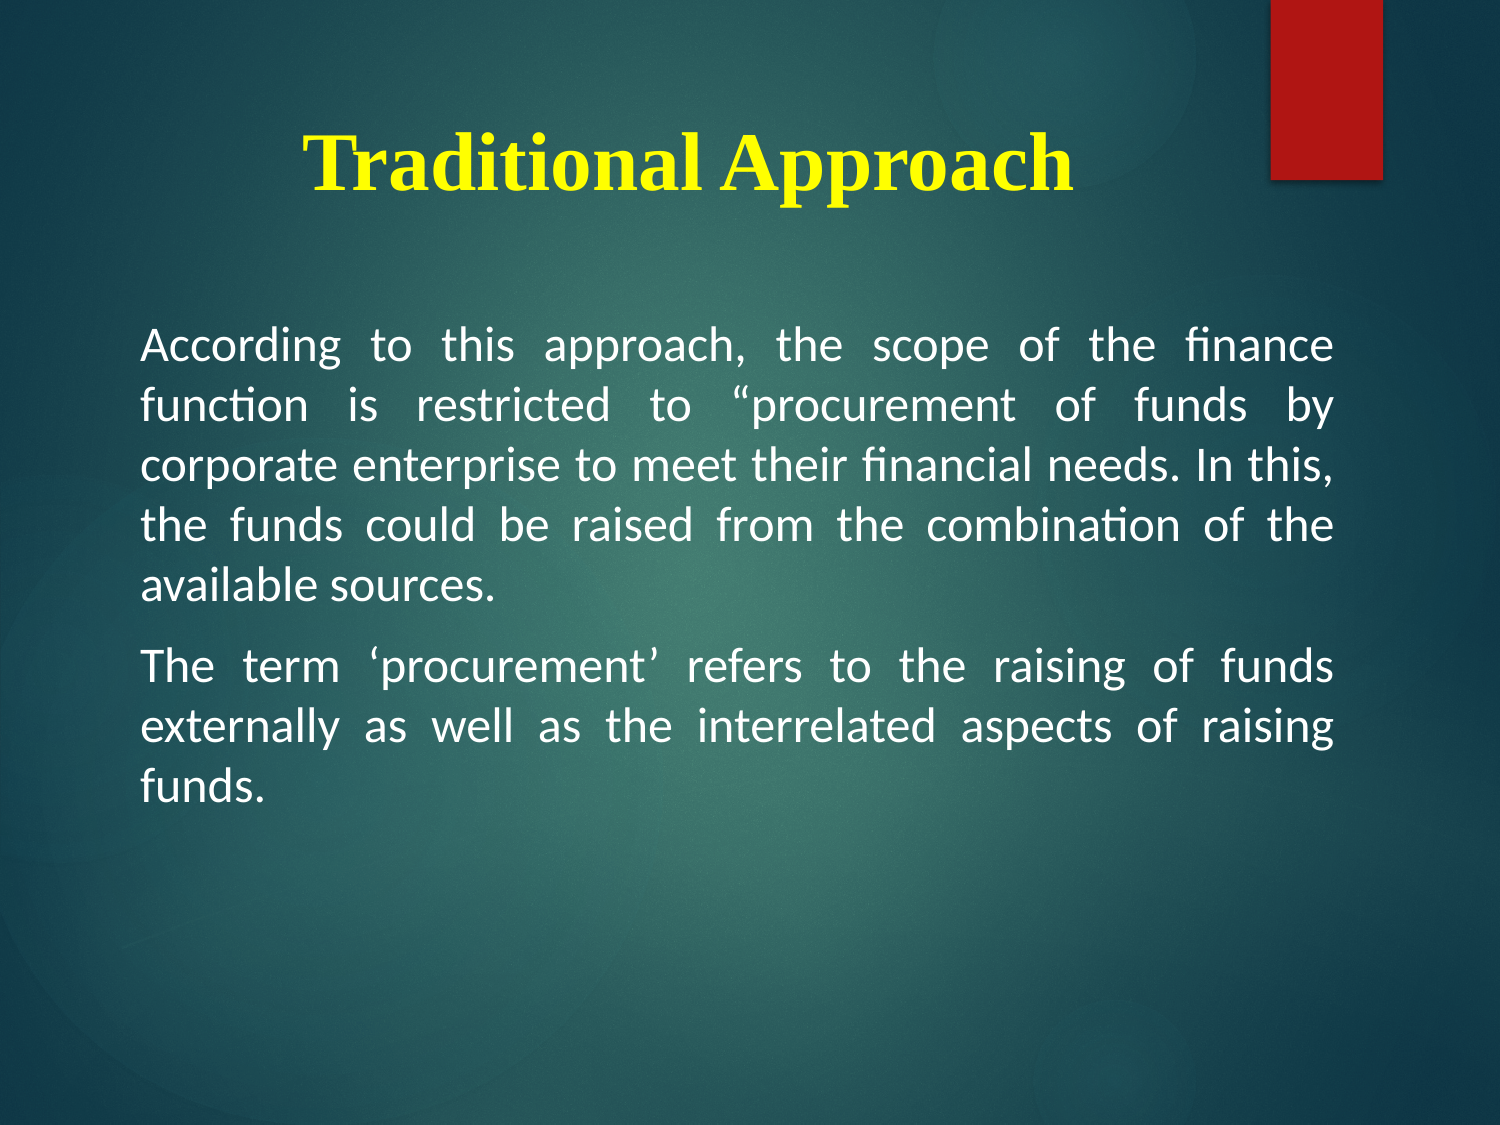

# Traditional Approach
According to this approach, the scope of the finance function is restricted to “procurement of funds by corporate enterprise to meet their financial needs. In this, the funds could be raised from the combination of the available sources.
The term ‘procurement’ refers to the raising of funds externally as well as the interrelated aspects of raising funds.